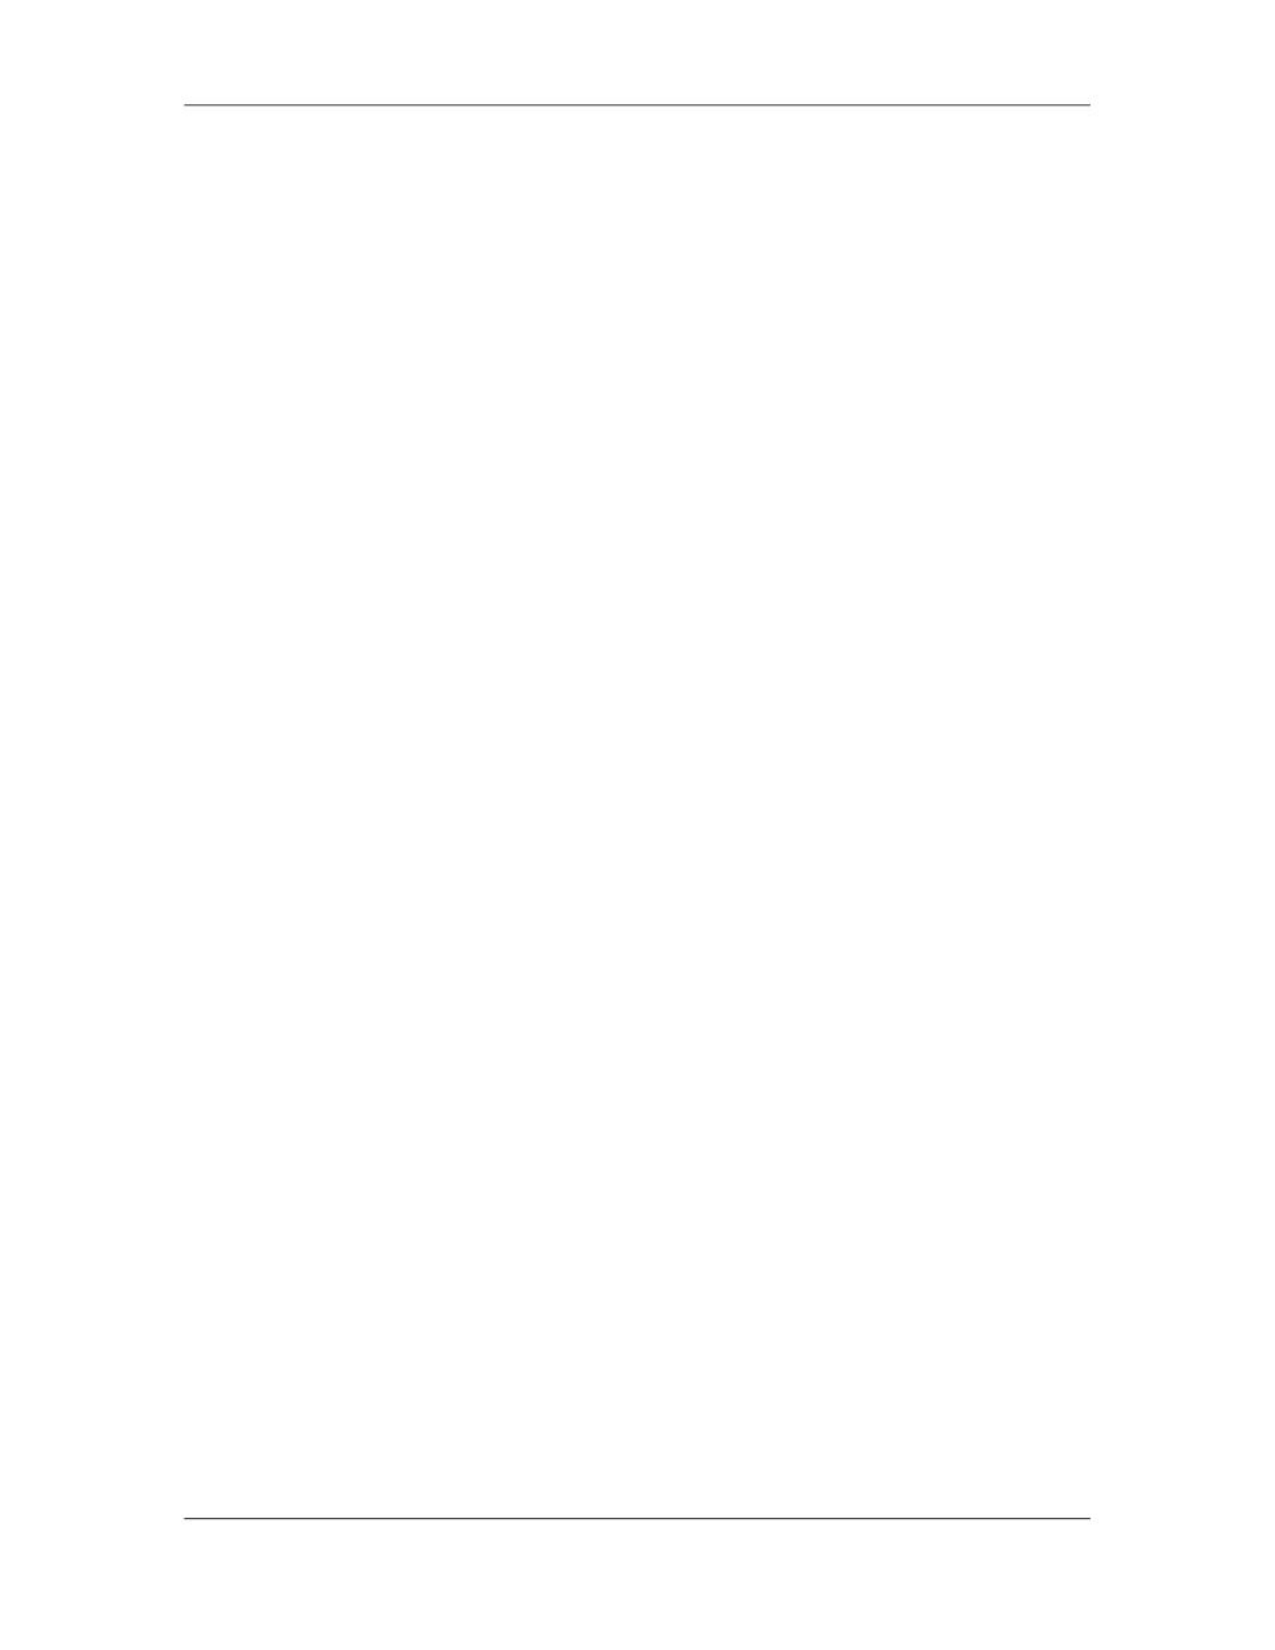

Software Project Management (CS615)

																																																																											security along with the conventional risks, such as hardware failure, time and cost

																																																																											escalation, defects, or resource crunch. Risk can be defined as the possibility of loss. Risk
																																																																											arises due to the inability to achieve objectives within defined cost, schedule, and

																																																																											technical constraints. Risk has two components. The possibility of not achieving a
																																																																											particular outcome is one, and the result of failing to achieve the outcome is the other.

																																																																											The former is the probability of loss, and the latter is the loss. Software project
																																																																											management deals with managing both these components of risk.

																																																																											According to the risk management guru Barry Boehm, 	“Risk management focuses the
																																																																											project manager’s attention on those portions of the project most likely to cause trouble

																																																																											and compromise participants’ win conditions.” In other words, risk management is a set
																																																																											of actions that helps the project manager plan to deal with uncertain occurrences. It is

																																																																											through risk management that project managers assess risks and manage to reduce risks
																																																																											to an acceptable level.

																																																																											Software risk management is not about managing risks faced by a software organization.
																																																																											Here, the focus is on managing risks encountered during software development process.

																																																																											Therefore, the concern is about managing the future of a software project.

																																																																											In this chapter, you will 1ook at the unforeseen events that might affect a software
																																																																											project. You will also learn about the steps for managing and mitigating software project

																																																																											risks.

																																																																											Types of Risks
																																																																											To be able to manage project risks, you must first understand what constitutes, a risk. All

																																																																											uncertain occurrences are not risks. Only those occurrences that have an adverse impact
																																																																											on the progress of a project are risks to the project. Risk is not a bad thing. Risk is bad

																																																																											only when it results in loss for an organization. Unless there is a potential for loss, there
																																																																											is no risk. Moreover, loss can be interpreted as either a bad outcome or a lost opportunity.

																																																																											The tendency of most project managers is to jump at the statement this is a risk.
																																																																											However, the desired reaction is to pre-empt all possible outcome and plan for them.

																																																																											Project risks can be broadly categorized into development process risks and product risks.

																																																																											Development Process Risks
																																																																											The risks encountered during product development are categorized as development

																																																																											process risks. These comprise developer errors, natural disasters, disgruntled employees,
																																																																											and poor management objectives.

																																																																											Developer errors could be attributed to poor training due to budgetary constraints and

																																																																											inadequate skills and software tools. Ergonomic problems, environment problems, and
																																																																											interruptions or distractions at office also account for developer risks. Other risks in this

																																																																											category include problems in personnel acquisition and retention.
																																																																											Similarly, natural disasters such as flood, cyclone, fire, storm, and snowfall are also risks

																																																																											to a project.

																																																																											Disgruntled employees can also become a risk to an organization. For example, a sacked
																																																																											employee can use password snuffers to gain unauthorized access. A dismissed person can

																																																																																						                                                                                                                                 307

																																																																																																																																																																																						© Copyright Virtual University of Pakistan